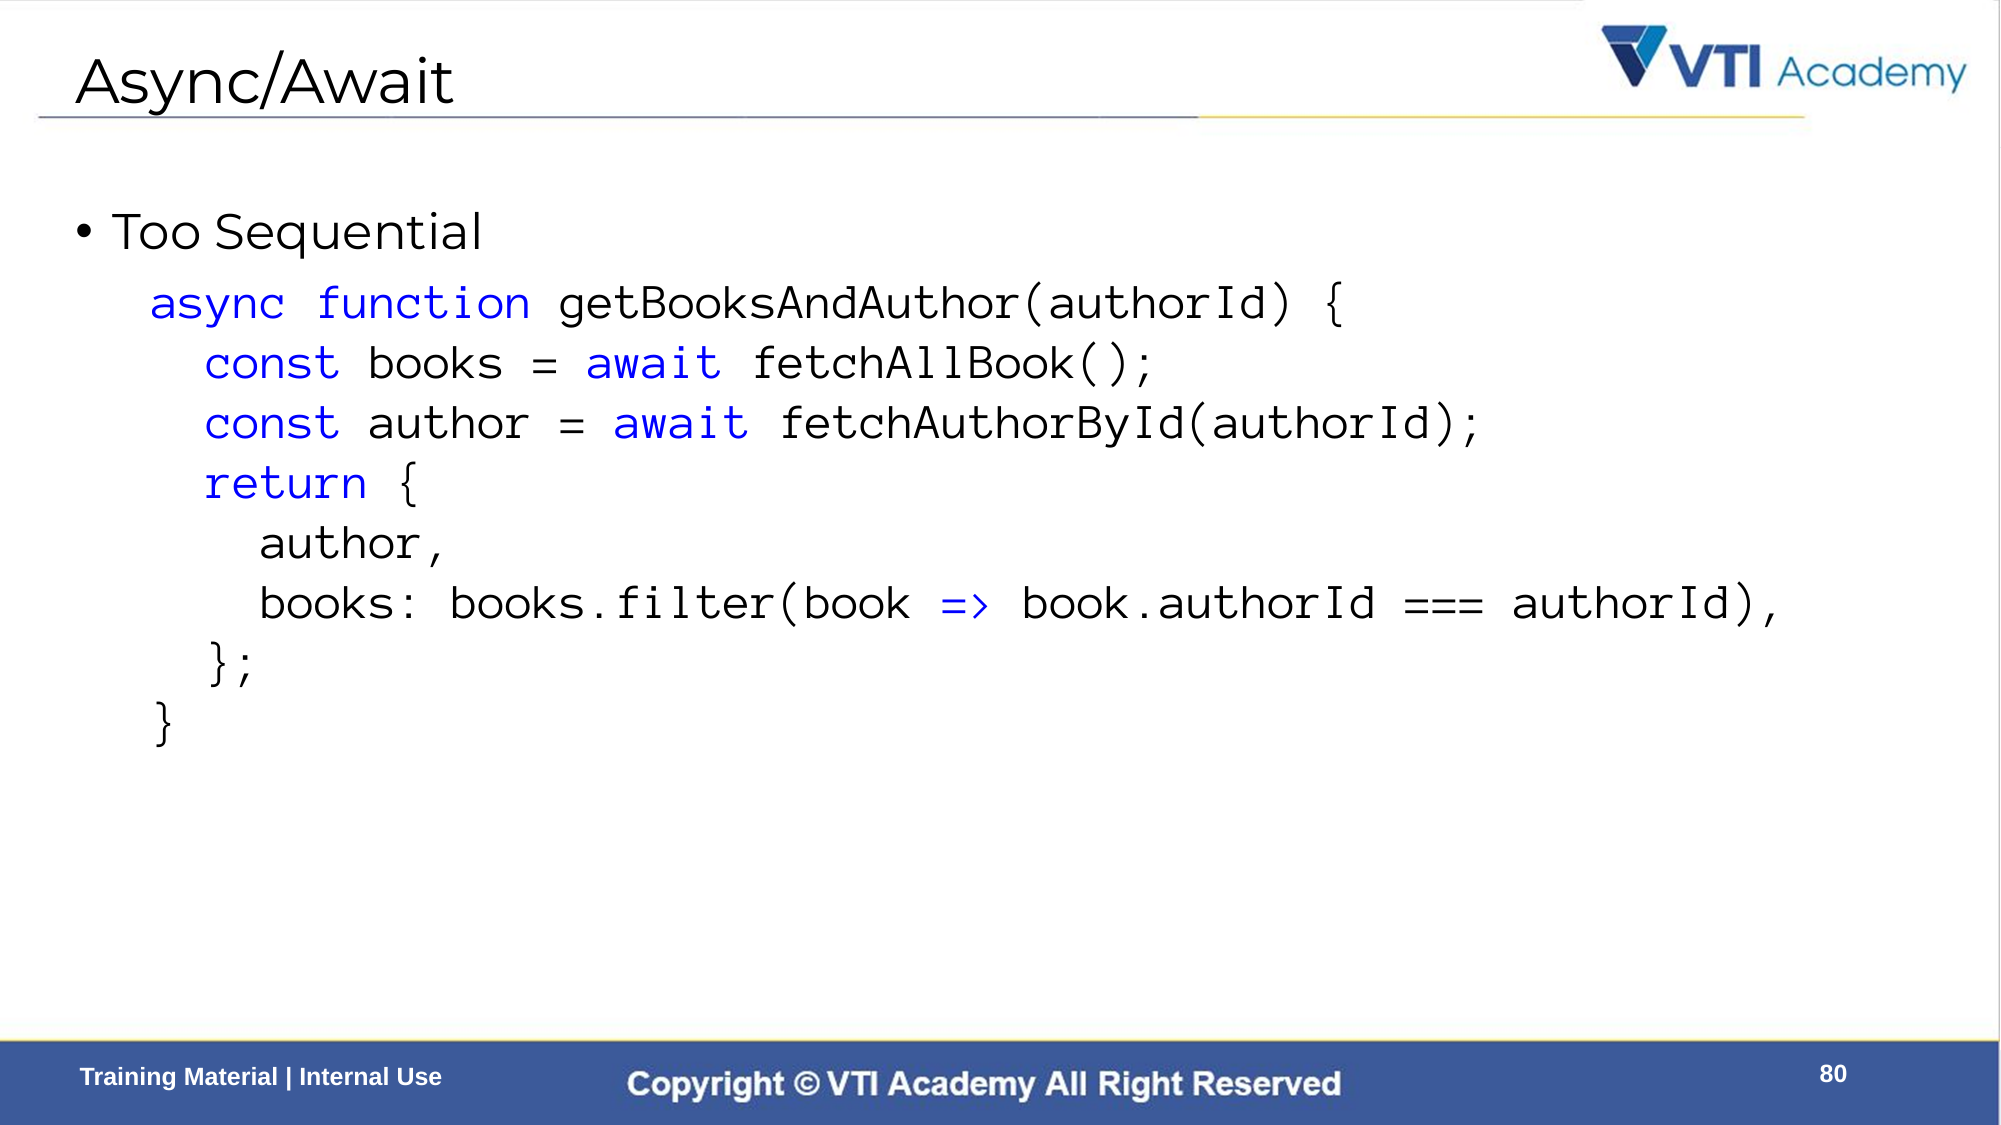

# Async/Await
Too Sequential
async function getBooksAndAuthor(authorId) {
  const books = await fetchAllBook();
  const author = await fetchAuthorById(authorId);
  return {
    author,
    books: books.filter(book => book.authorId === authorId),
  };
}
80
Training Material | Internal Use